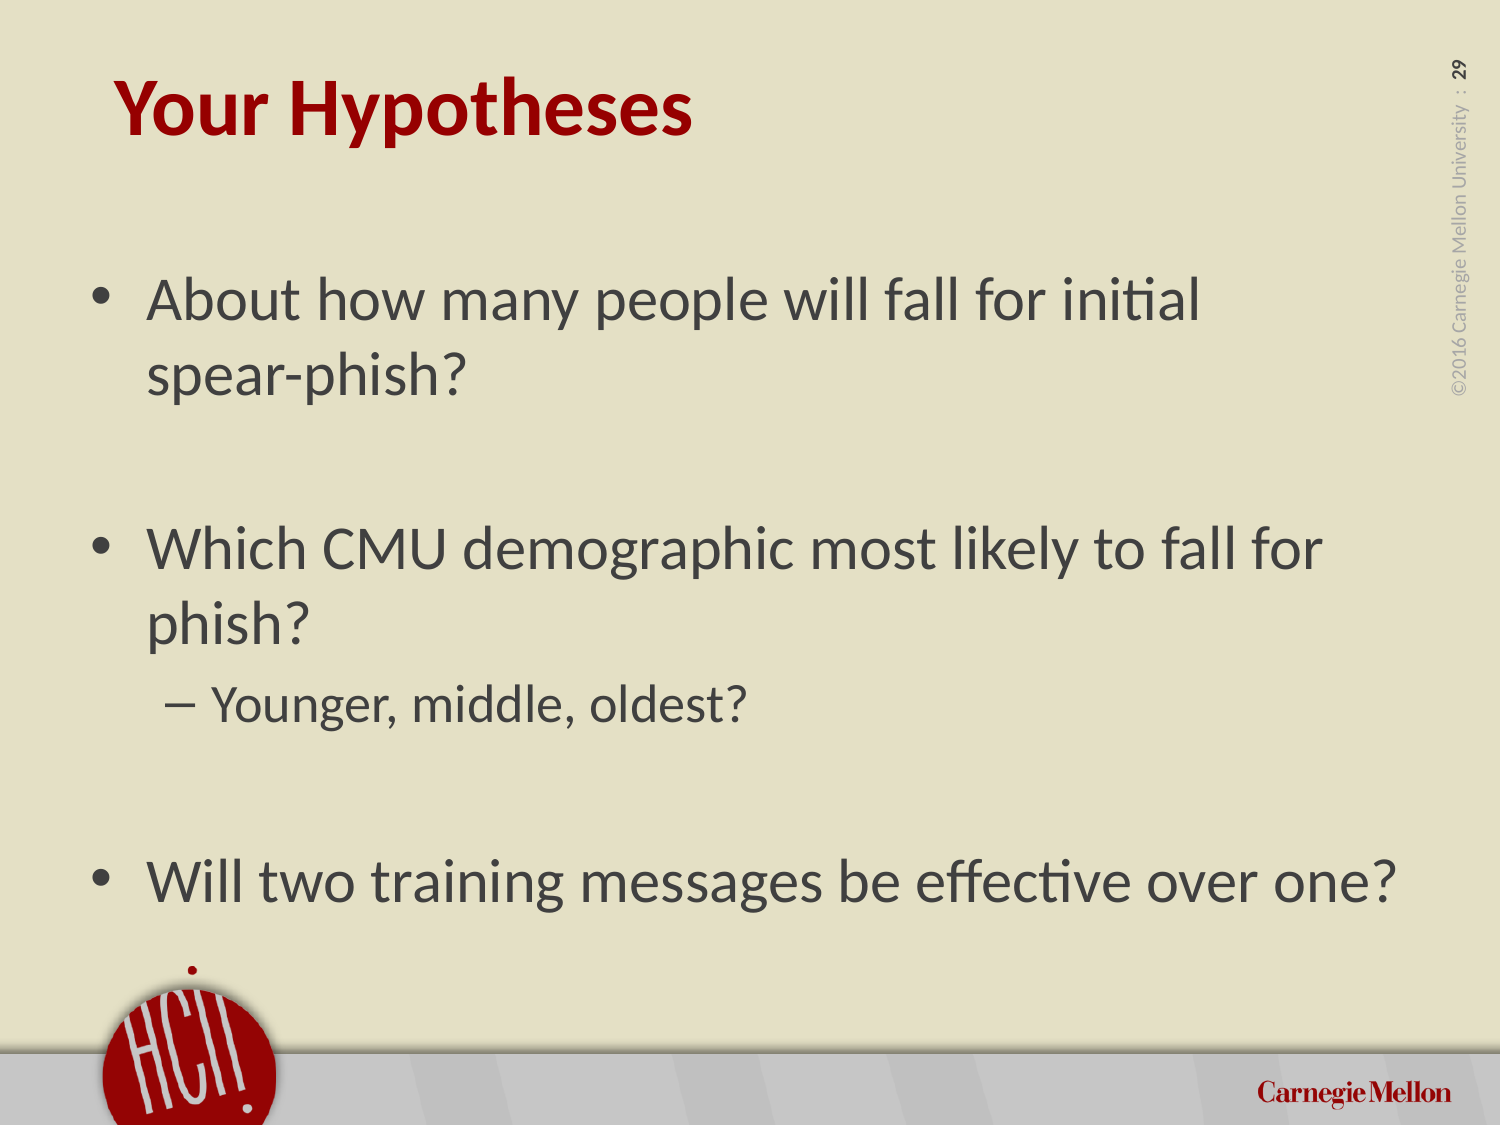

Your Hypotheses
About how many people will fall for initial
spear-phish?

Which CMU demographic most likely to fall for phish?
Younger, middle, oldest?

Will two training messages be effective over one?